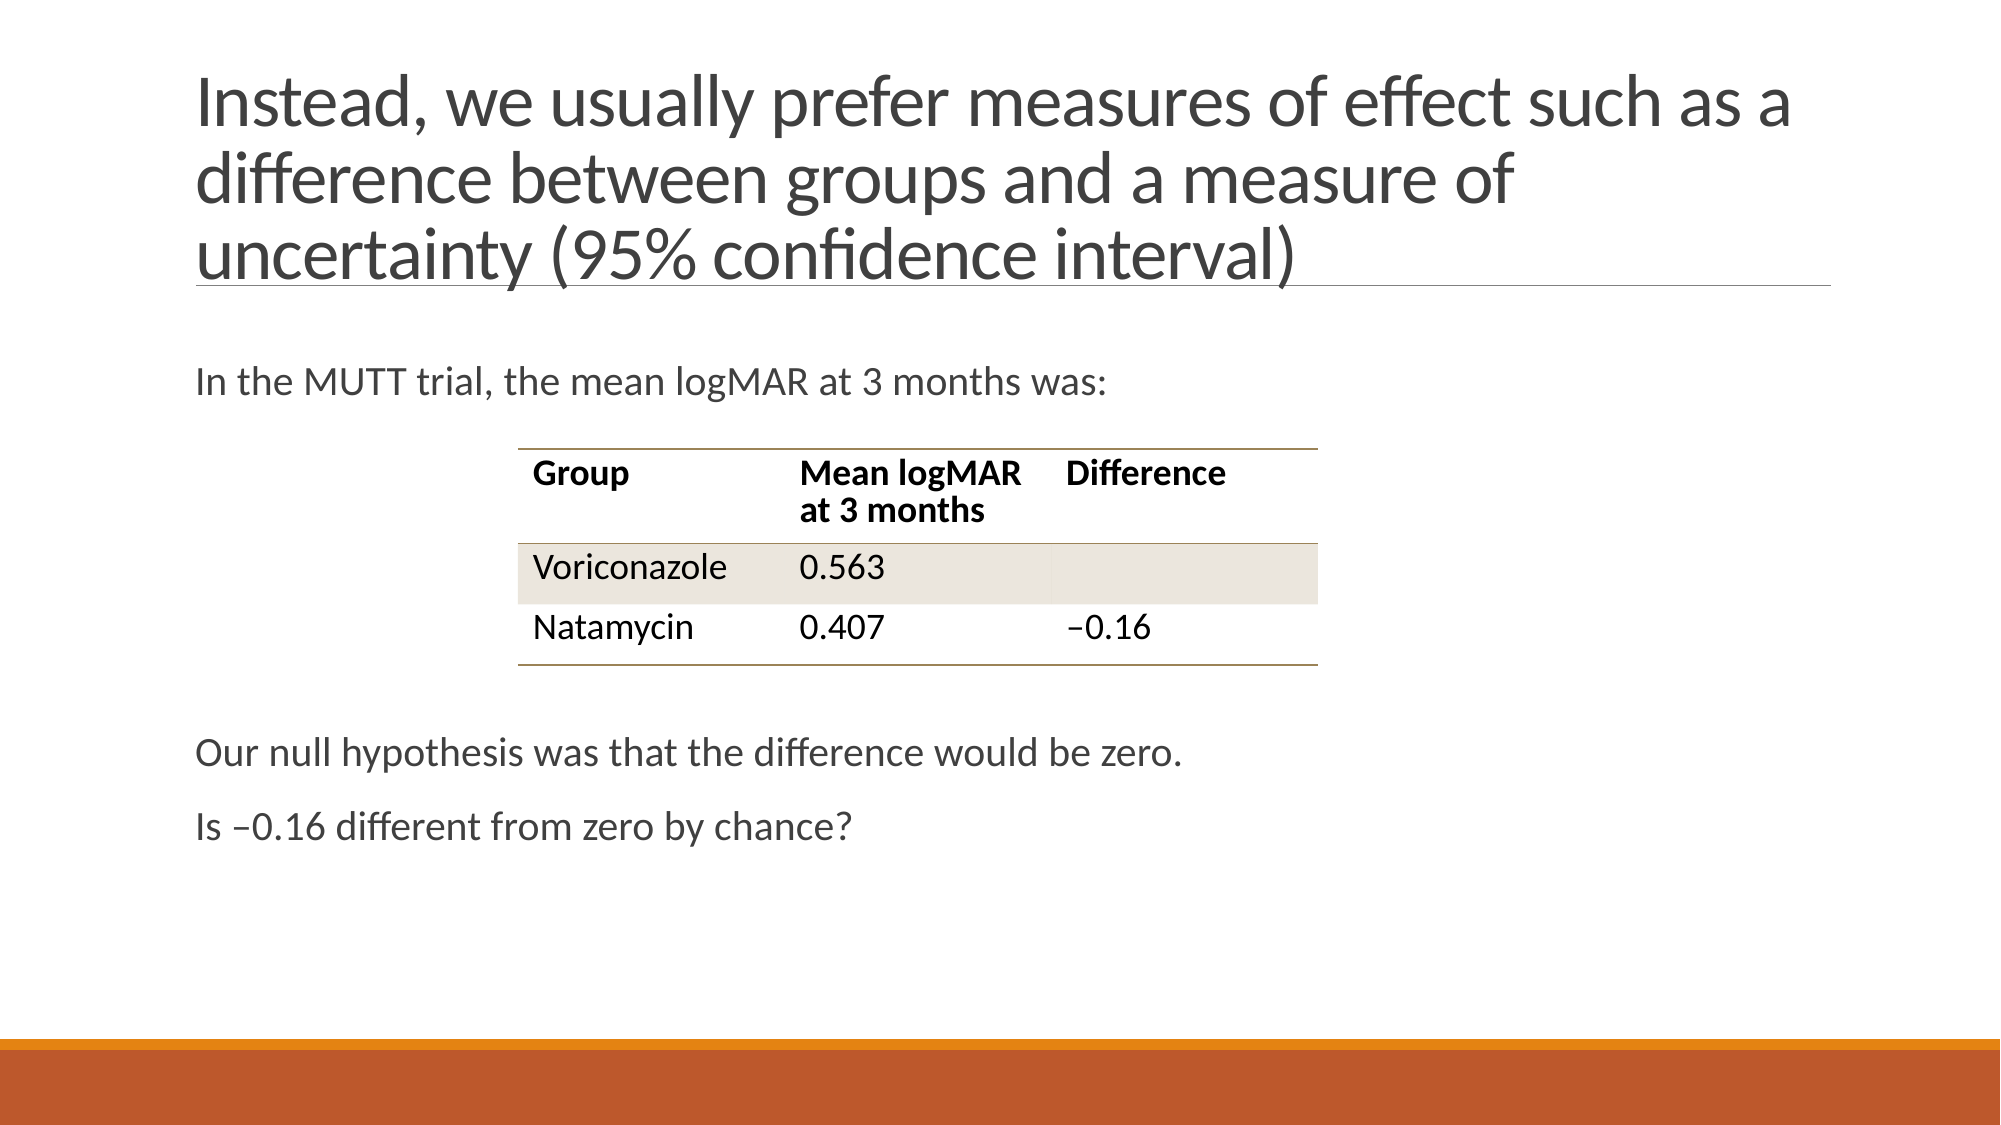

# Instead, we usually prefer measures of effect such as a difference between groups and a measure of uncertainty (95% confidence interval)
In the MUTT trial, the mean logMAR at 3 months was:

Our null hypothesis was that the difference would be zero.
Is –0.16 different from zero by chance?
| Group | Mean logMAR at 3 months | Difference |
| --- | --- | --- |
| Voriconazole | 0.563 |  |
| Natamycin | 0.407 | –0.16 |